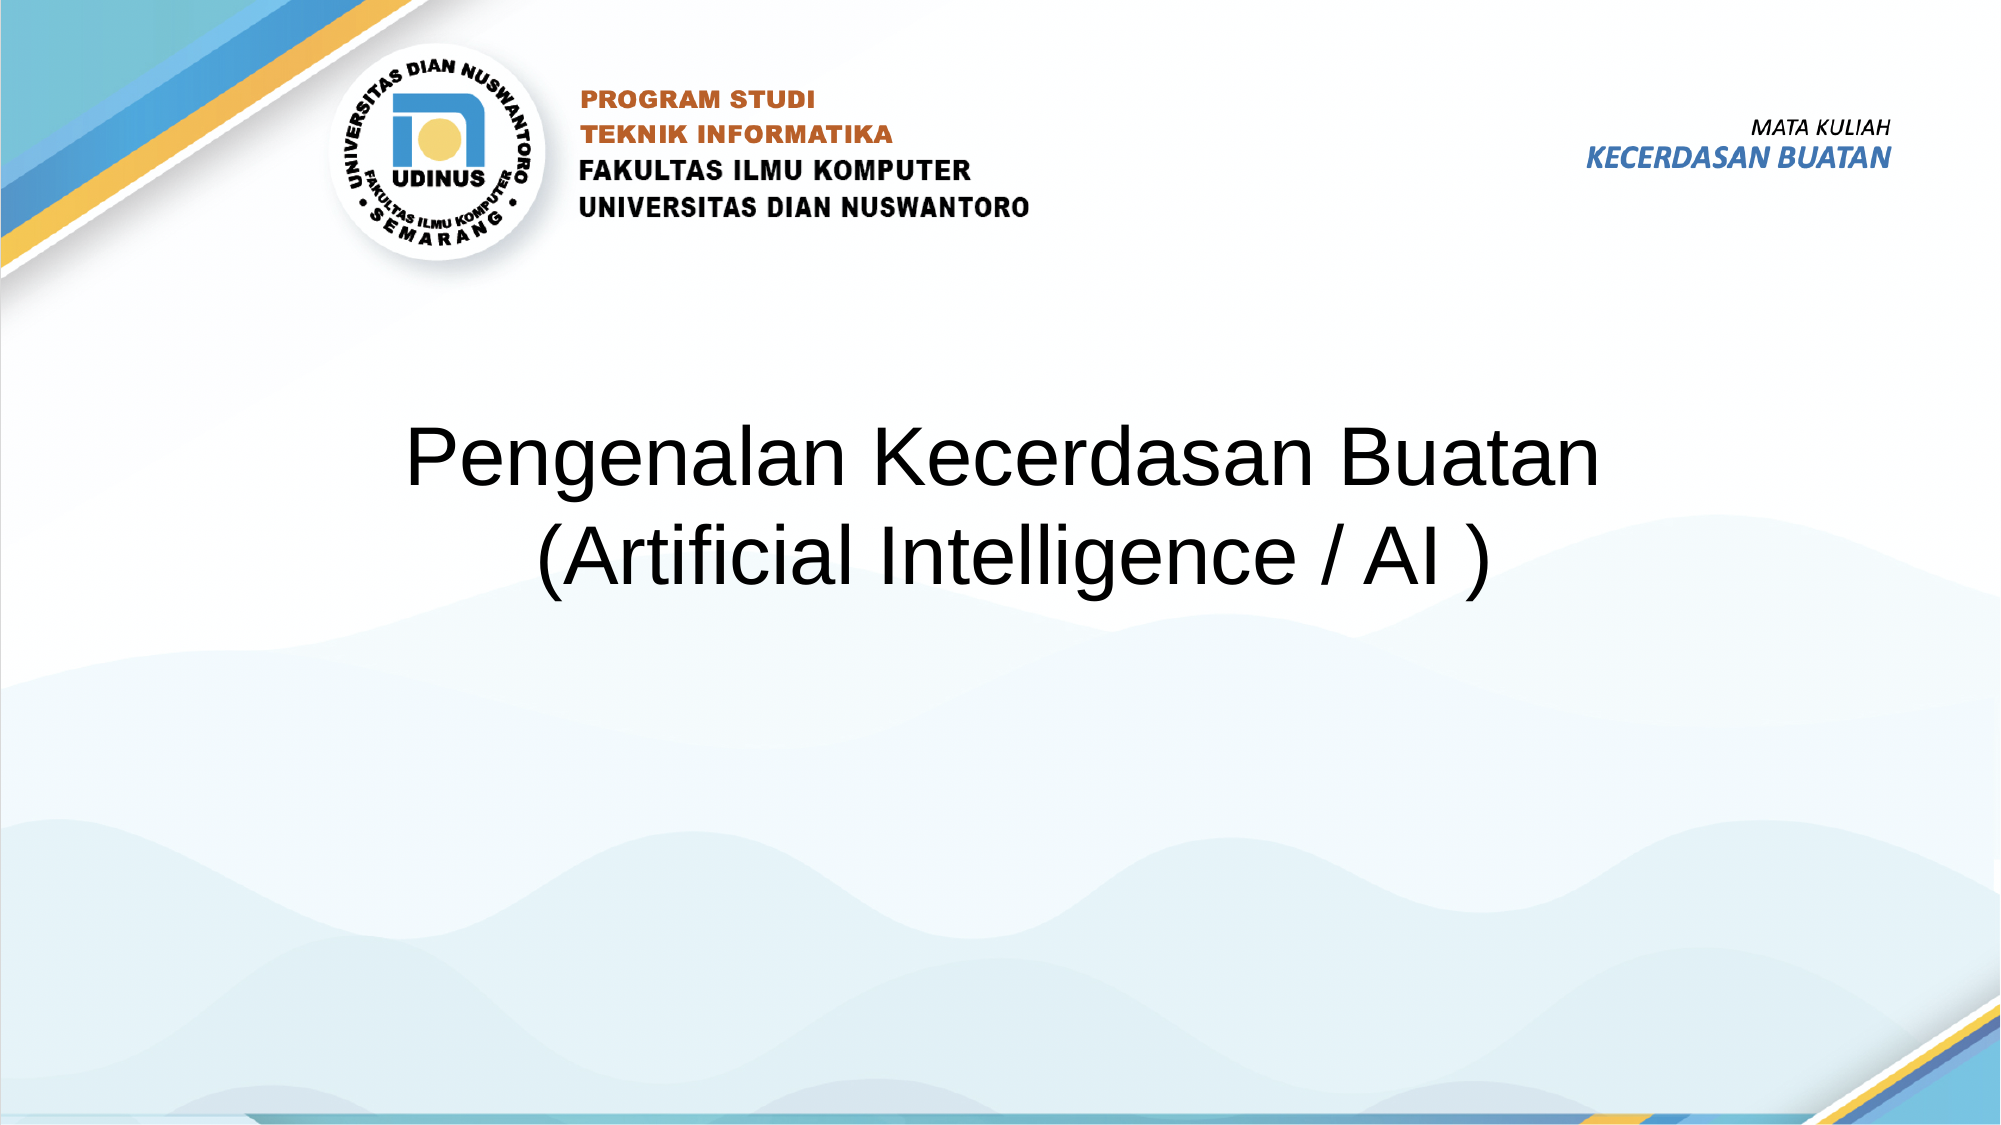

Pengenalan Kecerdasan Buatan
(Artificial Intelligence / AI )